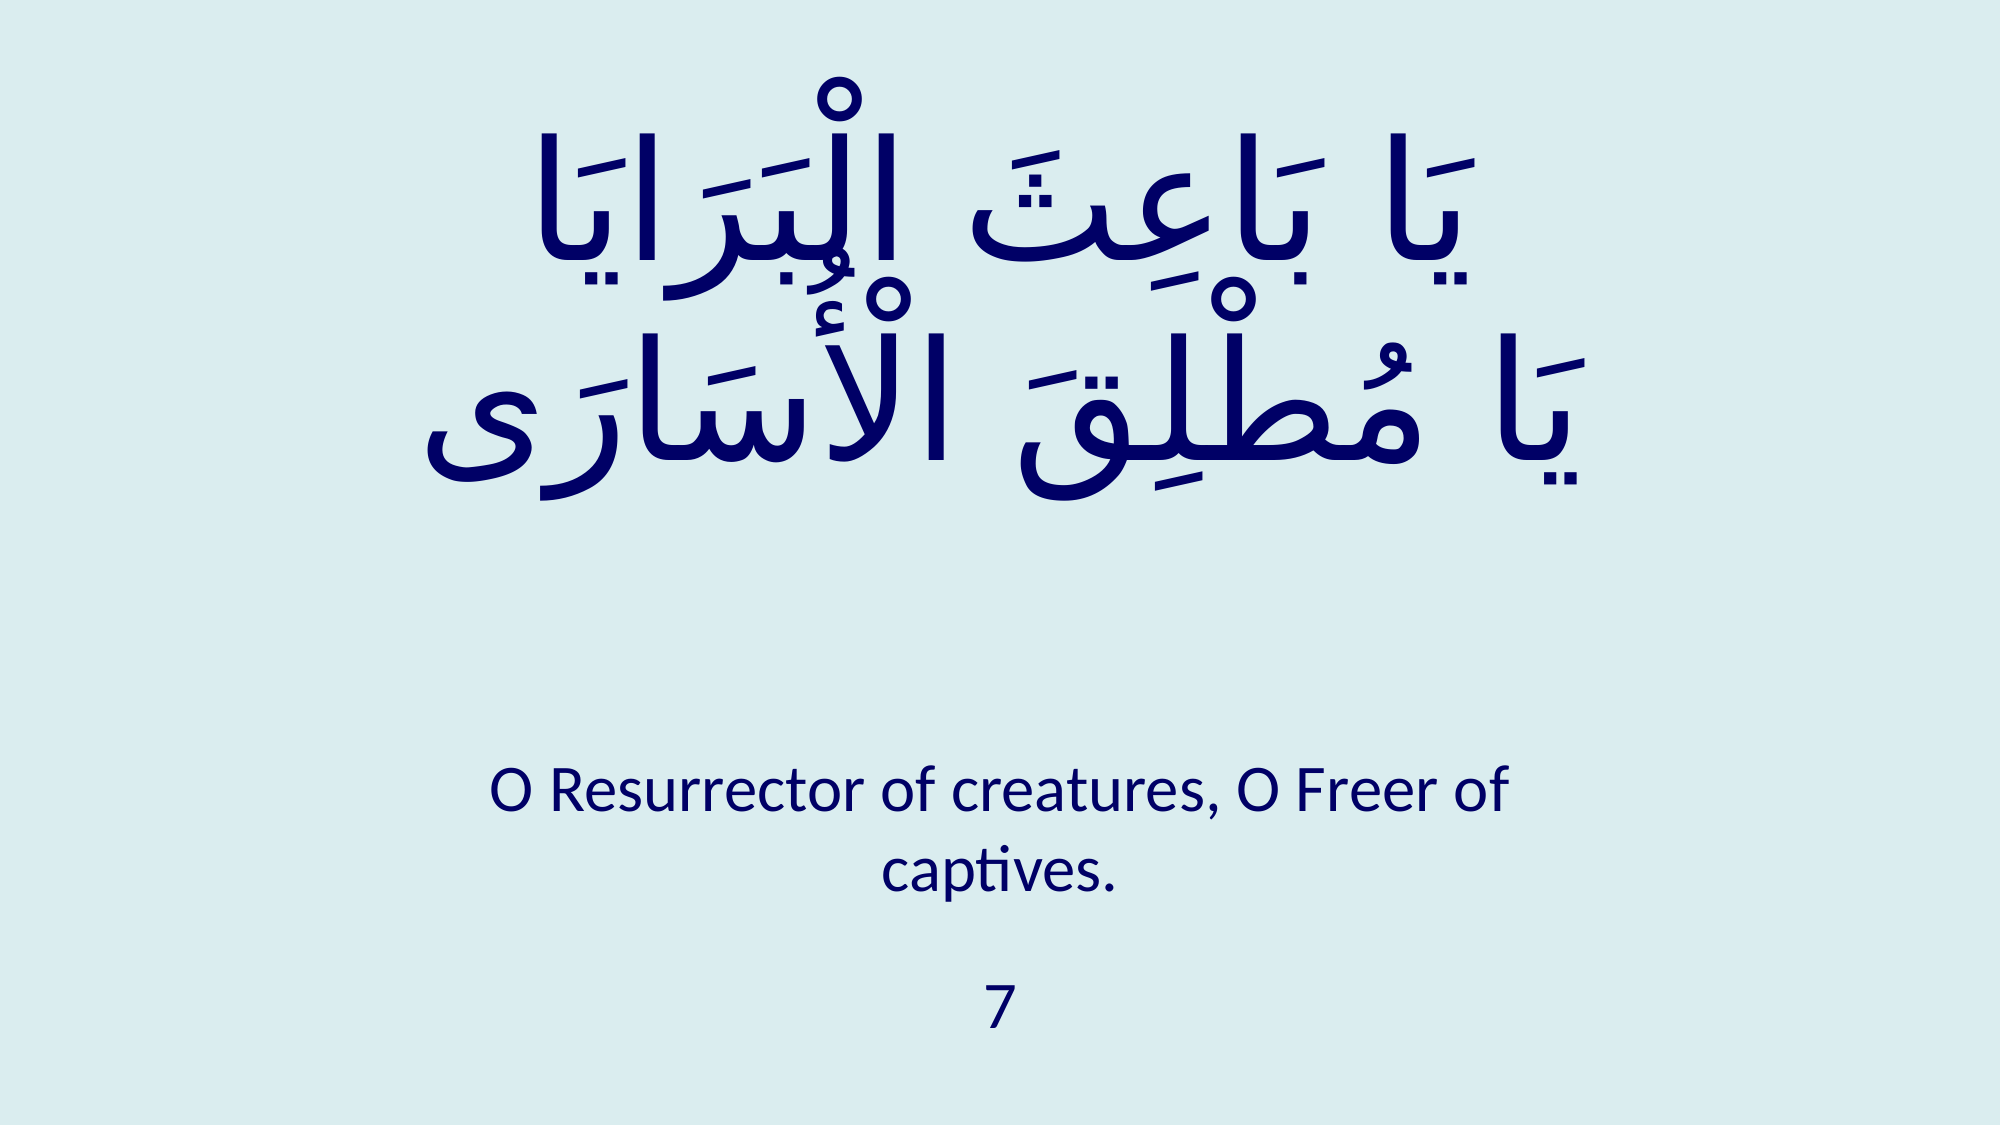

# يَا بَاعِثَ الْبَرَايَا يَا مُطْلِقَ الْأُسَارَى
O Resurrector of creatures, O Freer of captives.
7